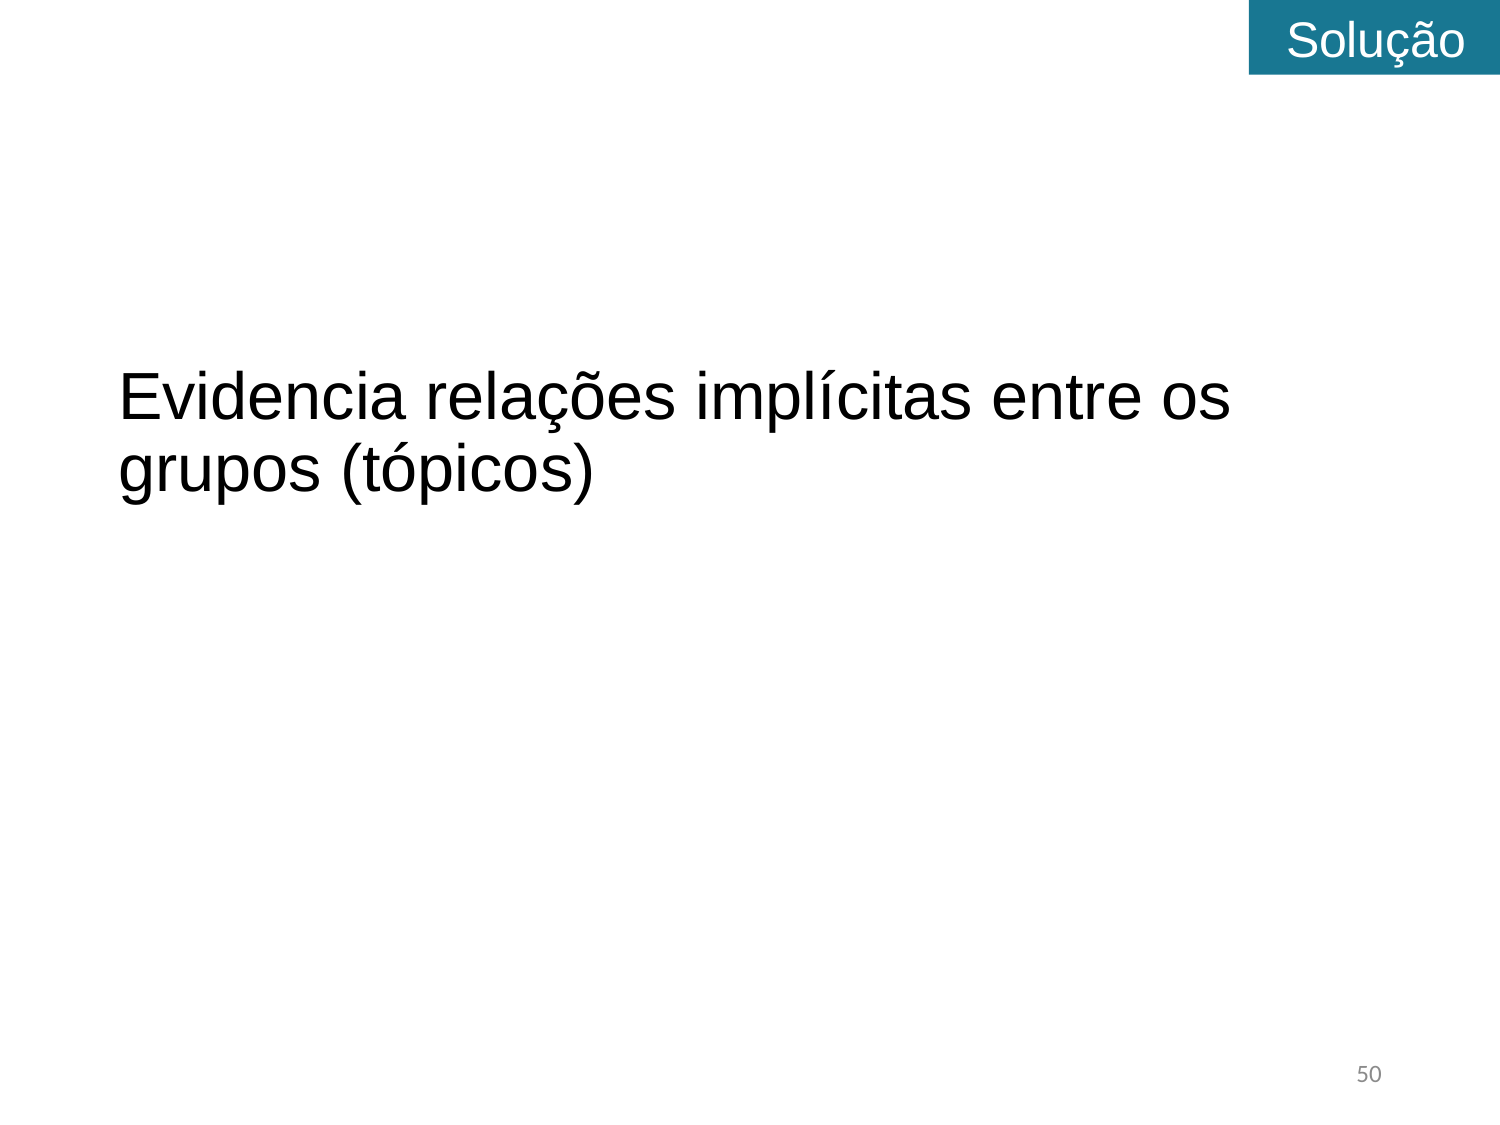

Solução
Evidencia relações implícitas entre os grupos (tópicos)
50